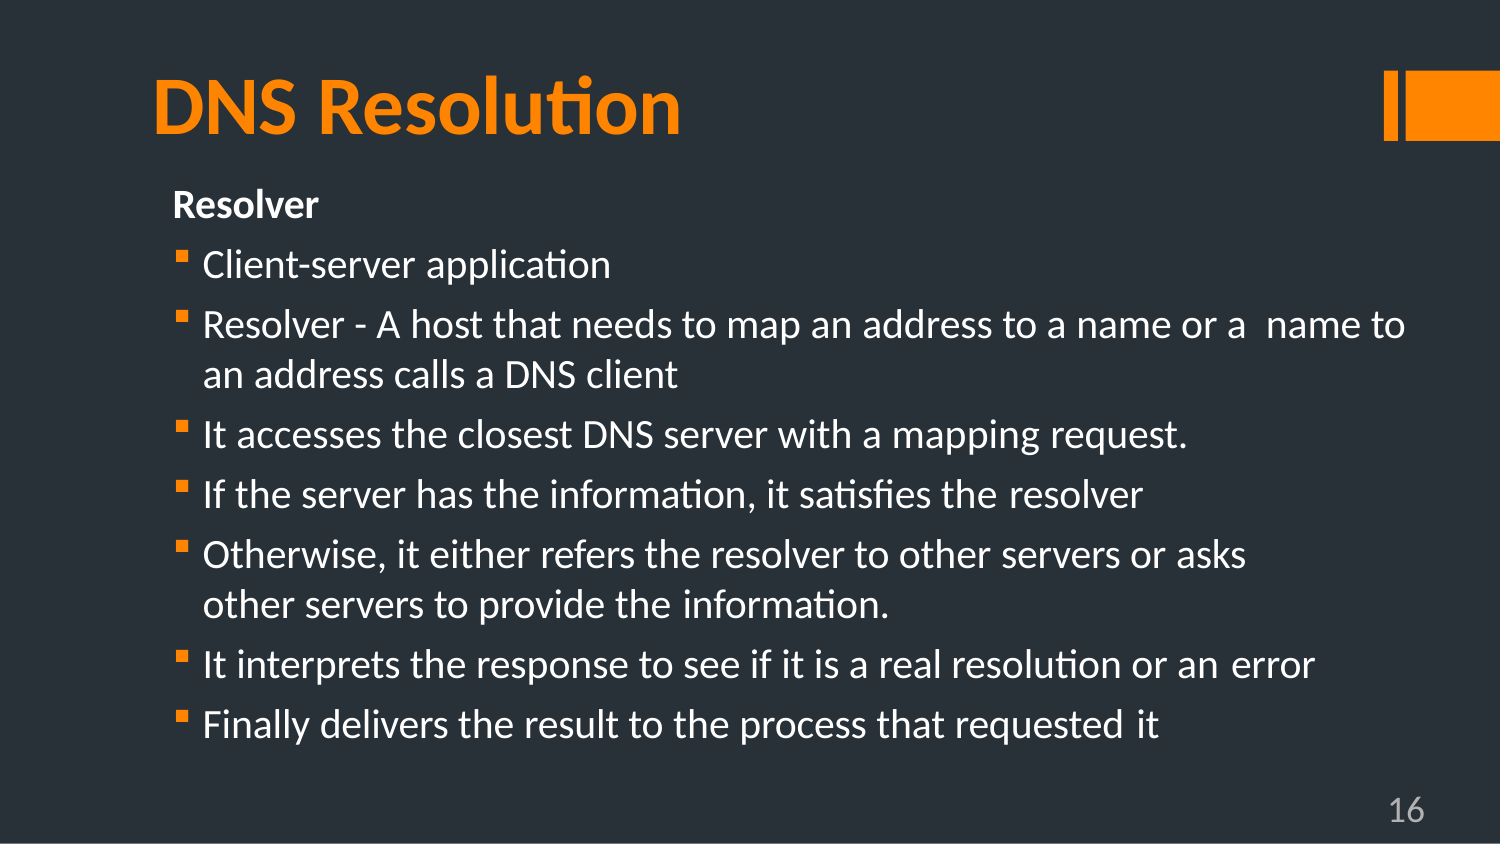

# DNS Resolution
Resolver
Client-server application
Resolver - A host that needs to map an address to a name or a  name to an address calls a DNS client
It accesses the closest DNS server with a mapping request.
If the server has the information, it satisfies the resolver
Otherwise, it either refers the resolver to other servers or asks
other servers to provide the information.
It interprets the response to see if it is a real resolution or an error
Finally delivers the result to the process that requested it
16